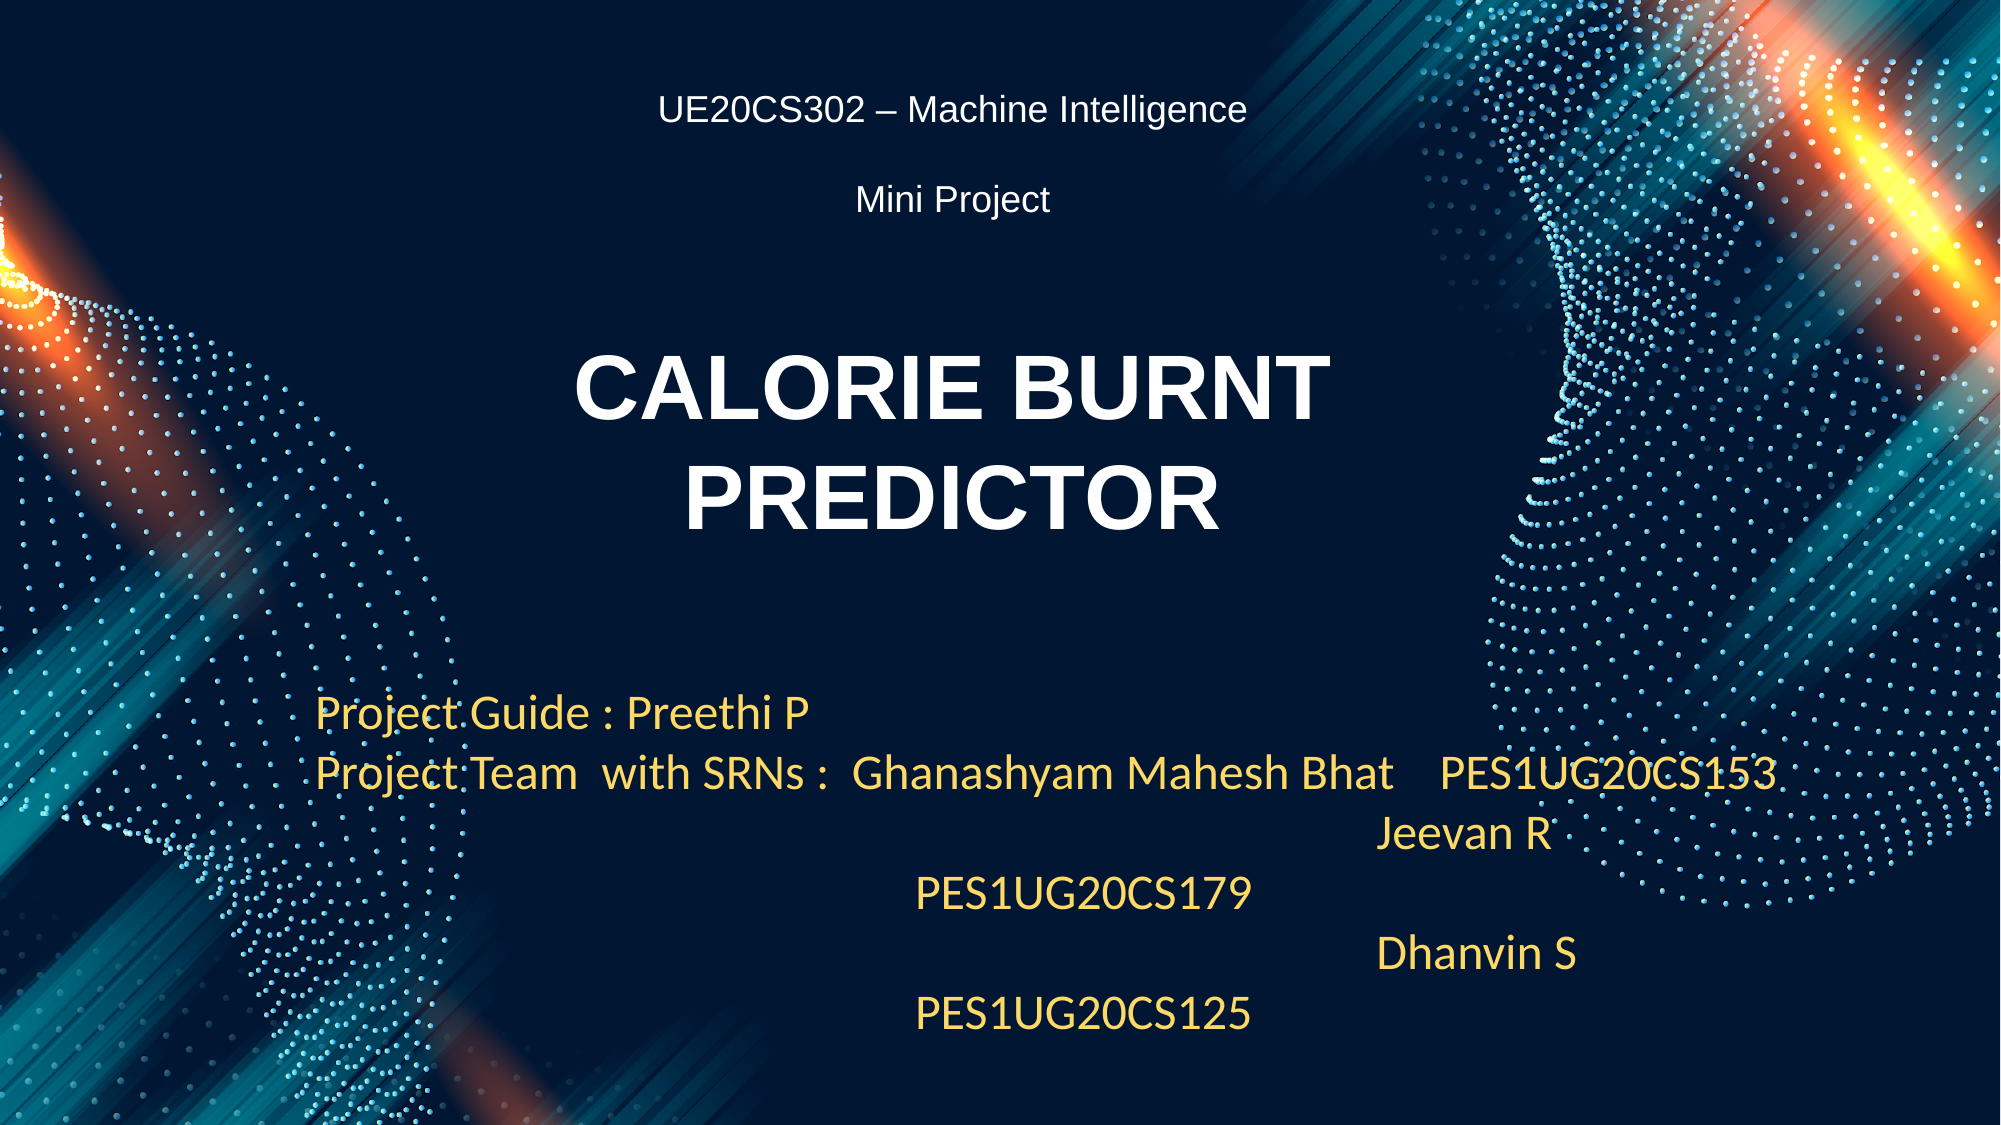

UE20CS302 – Machine Intelligence

Mini Project
# CALORIE BURNT PREDICTOR

Project Guide : Preethi P
Project Team  with SRNs :  Ghanashyam Mahesh Bhat    PES1UG20CS153
							 Jeevan R 						PES1UG20CS179
							 Dhanvin S						PES1UG20CS125